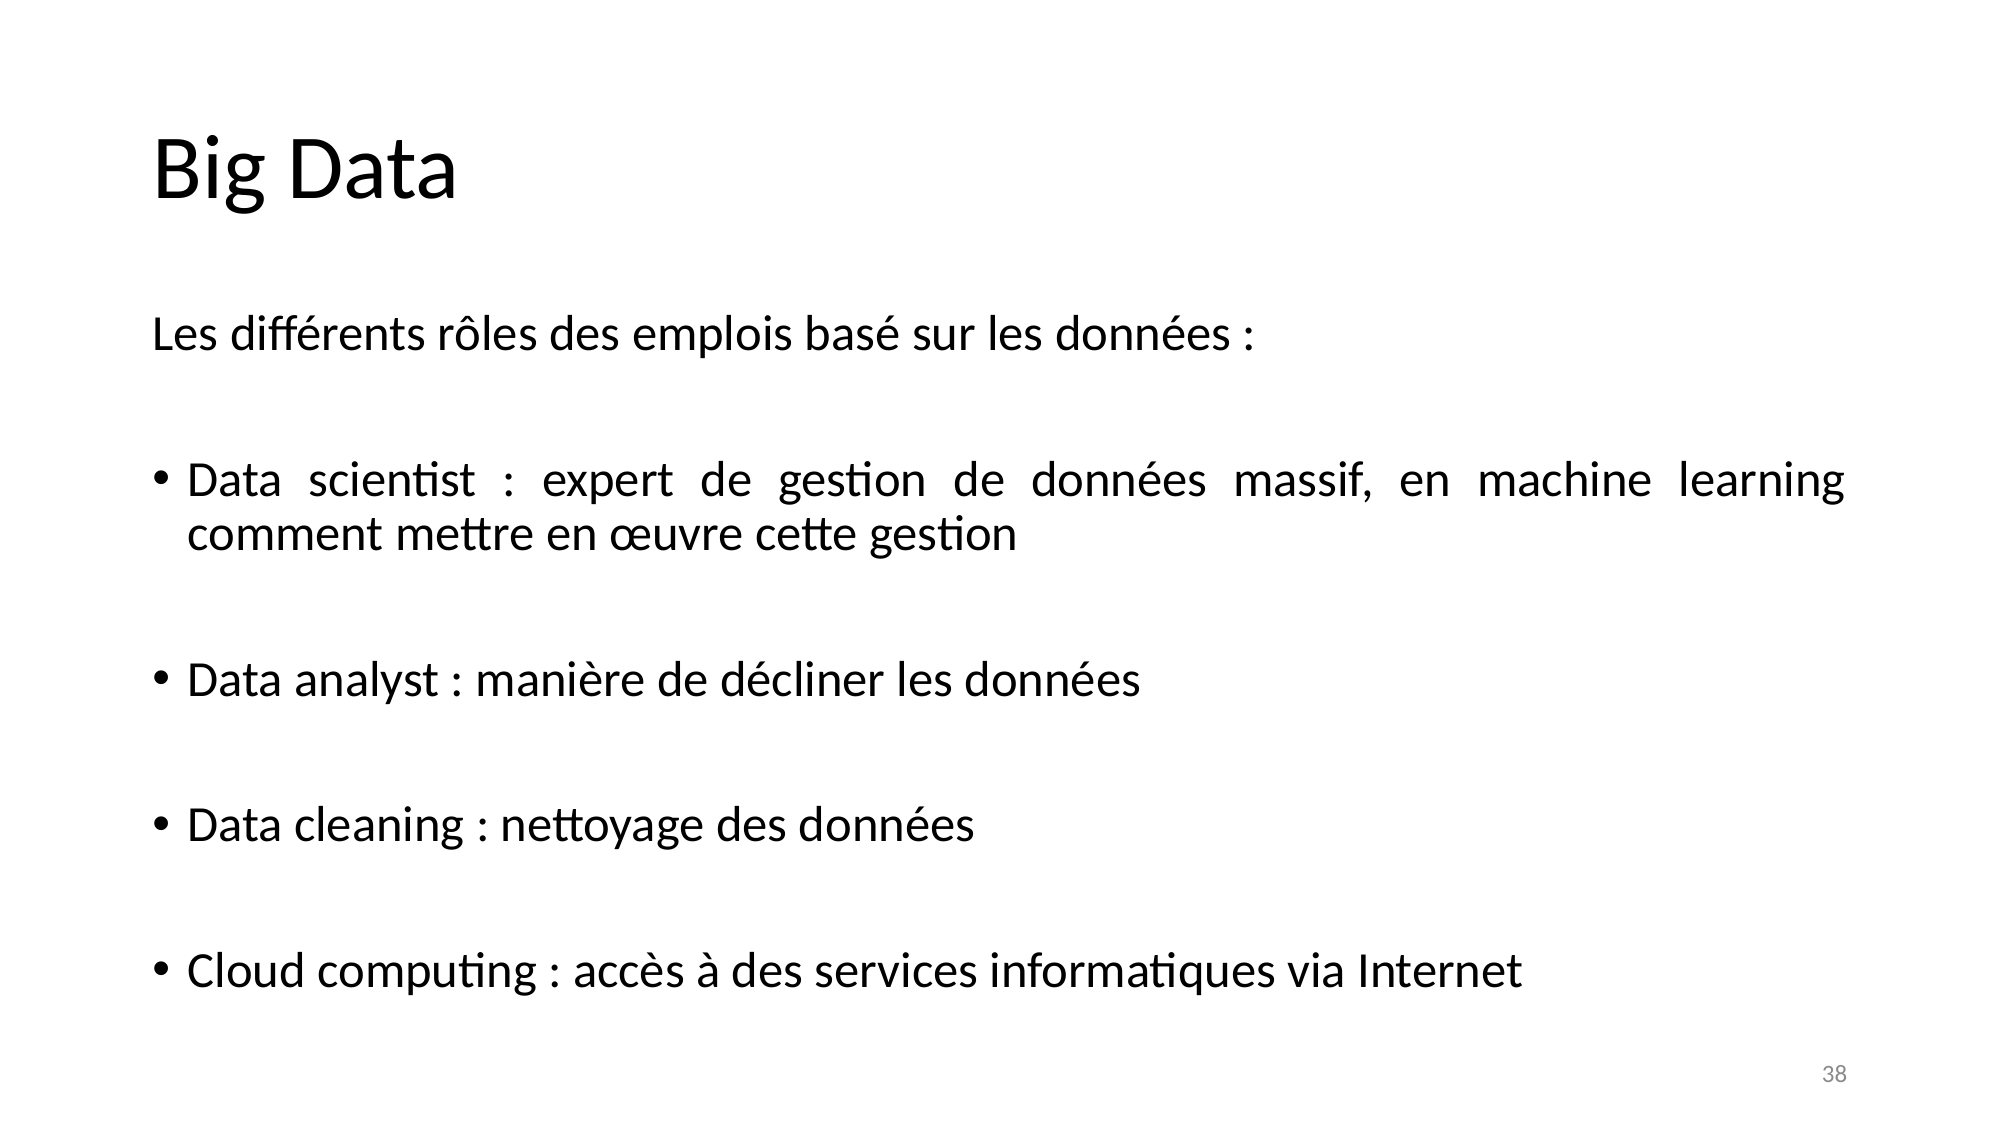

# Big Data
Les différents rôles des emplois basé sur les données :

Data scientist : expert de gestion de données massif, en machine learning comment mettre en œuvre cette gestion

Data analyst : manière de décliner les données

Data cleaning : nettoyage des données

Cloud computing : accès à des services informatiques via Internet

38